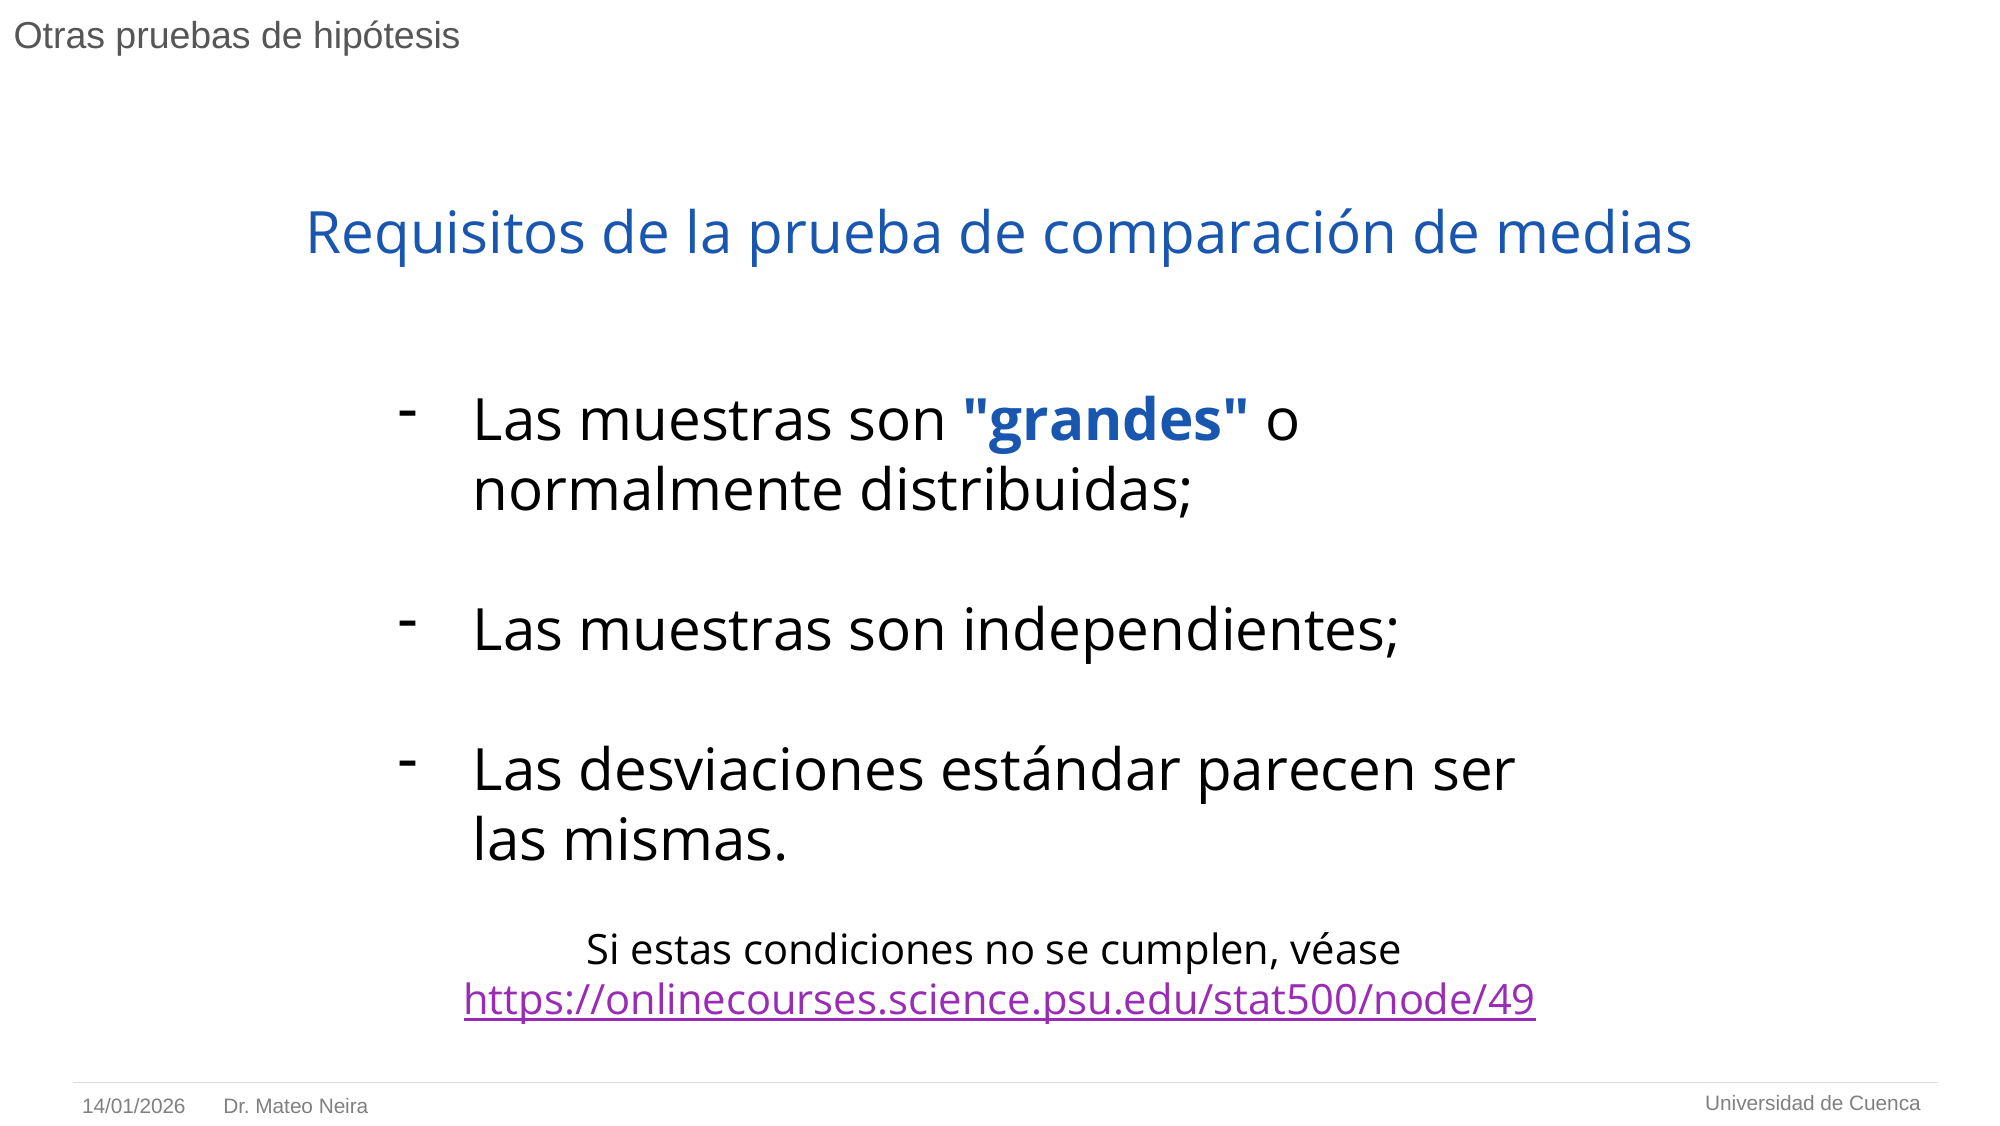

# Otras pruebas de hipótesis
Requisitos de la prueba de comparación de medias
Las muestras son "grandes" o normalmente distribuidas;

Las muestras son independientes;

Las desviaciones estándar parecen ser las mismas.

Si estas condiciones no se cumplen, véase https://onlinecourses.science.psu.edu/stat500/node/49